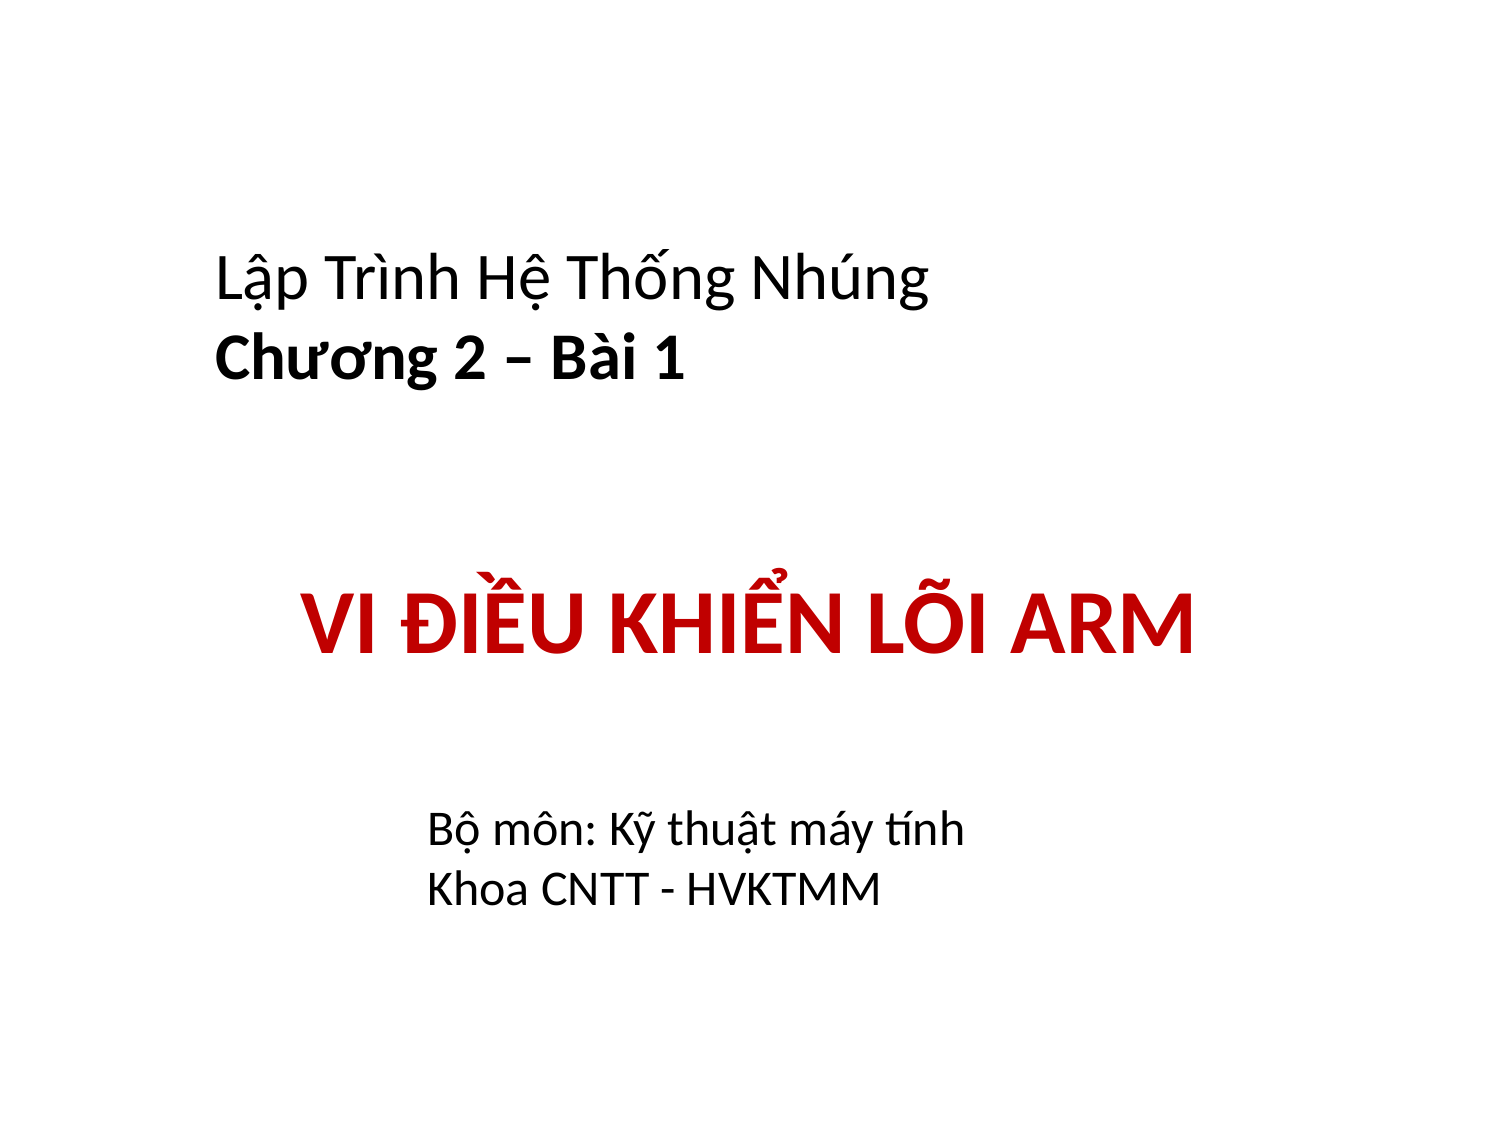

Lập Trình Hệ Thống Nhúng
Chương 2 – Bài 1
# VI ĐIỀU KHIỂN LÕI ARM
Bộ môn: Kỹ thuật máy tính
Khoa CNTT - HVKTMM